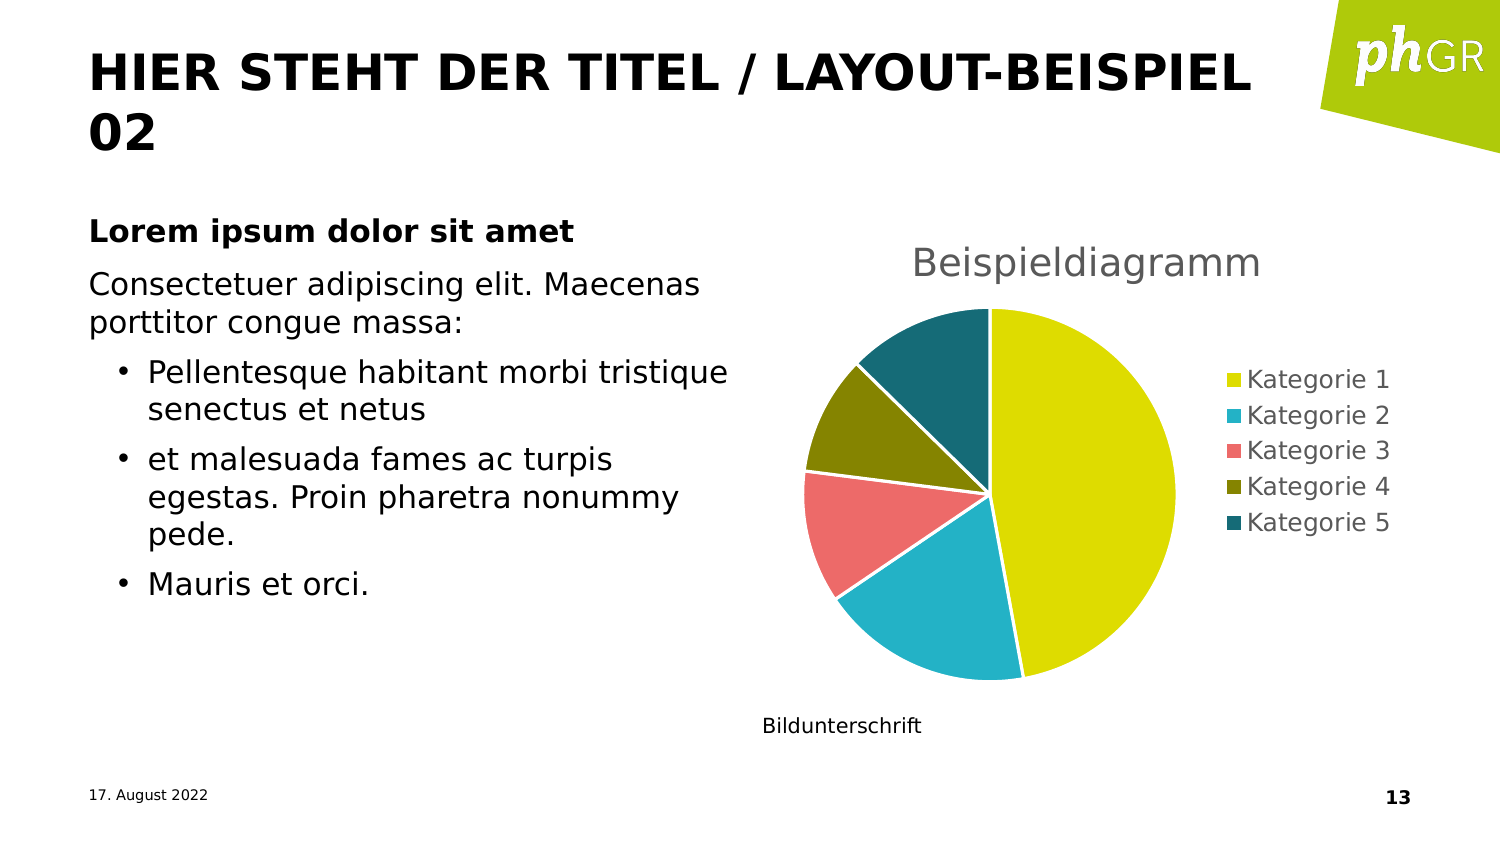

# Hier steht der Titel / Layout-Beispiel 02

### Chart: Beispieldiagramm

| Category | Verkauf |
|---|---|
| Kategorie 1 | 8.2 |
| Kategorie 2 | 3.2 |
| Kategorie 3 | 2.0 |
| Kategorie 4 | 1.8 |
| Kategorie 5 | 2.2 |
Lorem ipsum dolor sit amet
Consectetuer adipiscing elit. Maecenas porttitor congue massa:
Pellentesque habitant morbi tristique senectus et netus
et malesuada fames ac turpis egestas. Proin pharetra nonummy pede.
Mauris et orci.

Bildunterschrift
17. August 2022
13